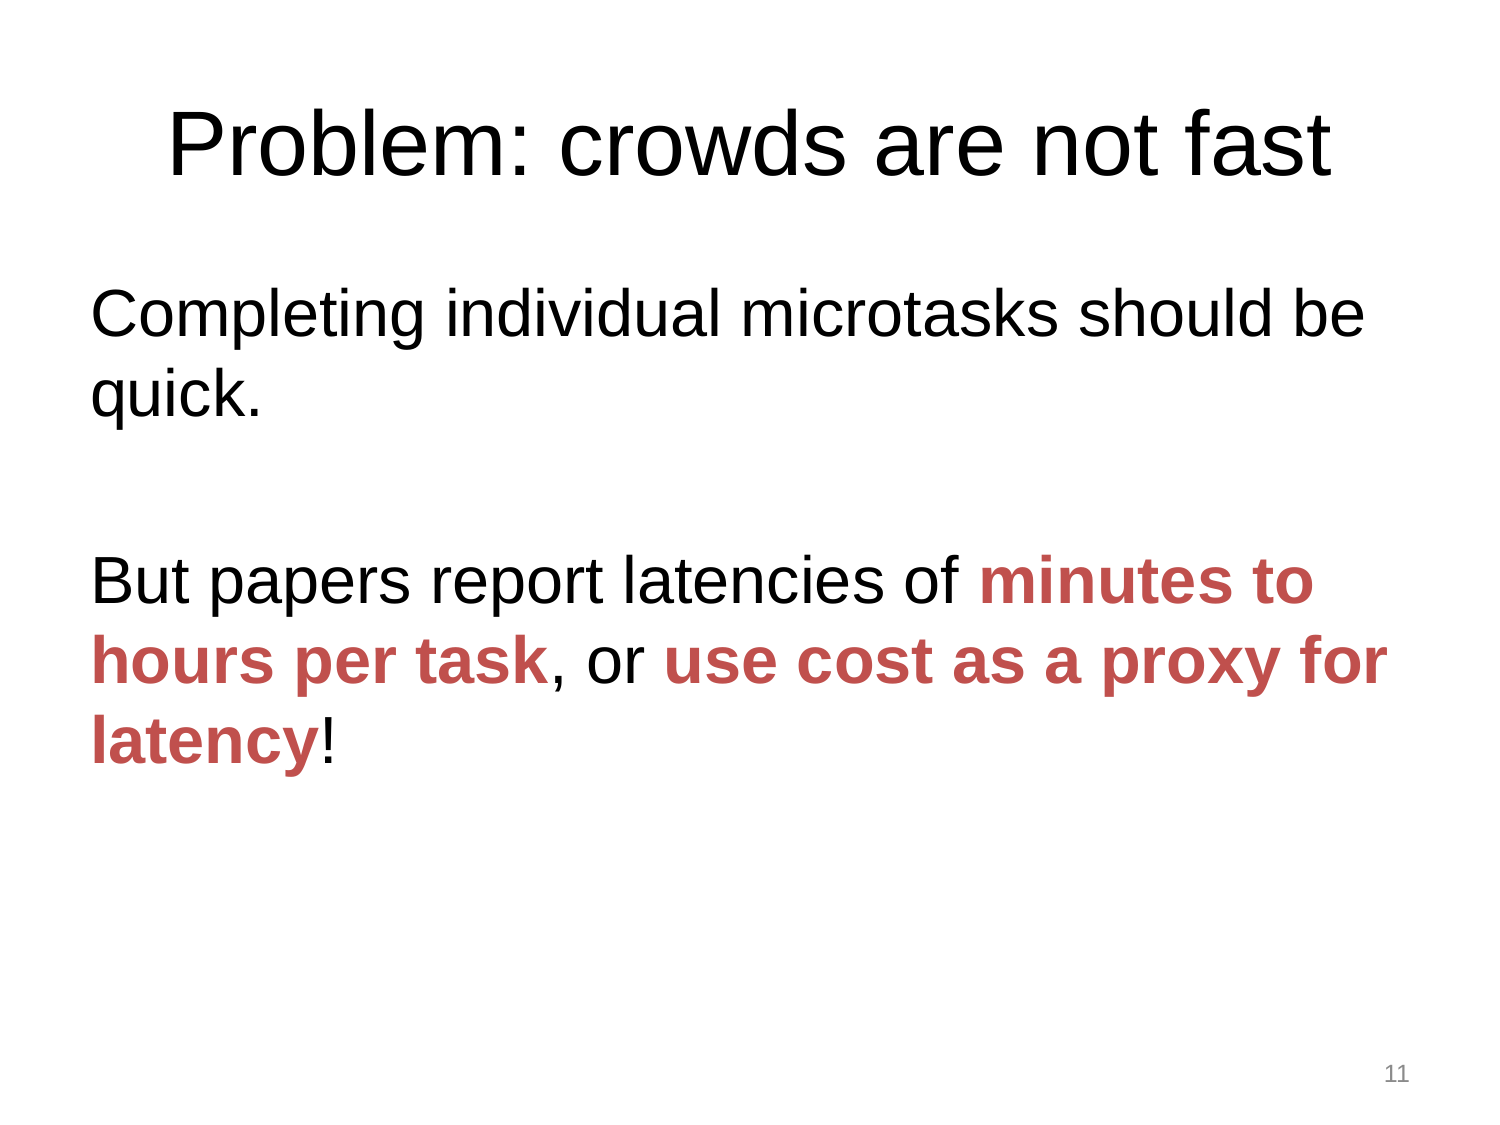

# Problem: crowds are not fast
Completing individual microtasks should be quick.

But papers report latencies of minutes to hours per task, or use cost as a proxy for latency!

11